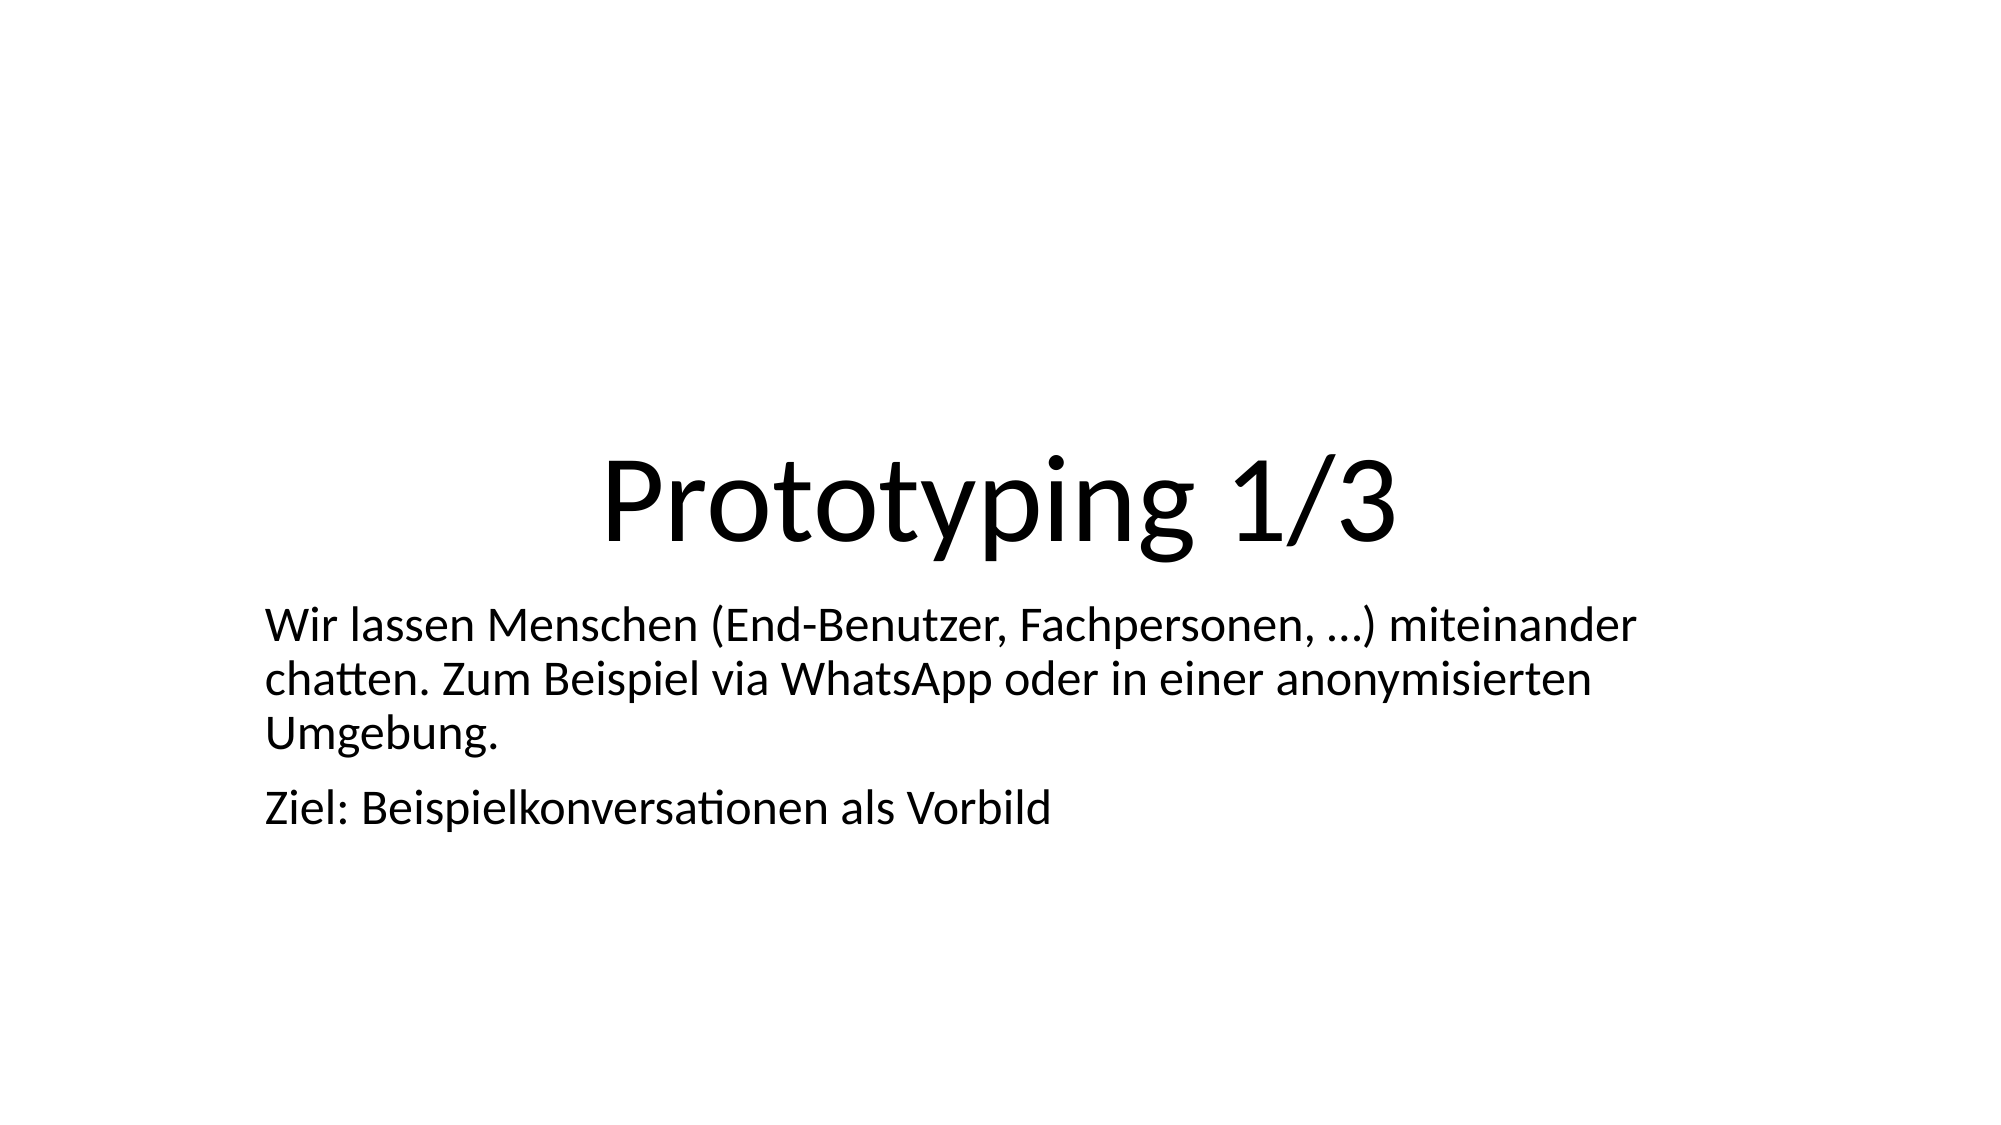

# Prototyping 1/3
Wir lassen Menschen (End-Benutzer, Fachpersonen, …) miteinander chatten. Zum Beispiel via WhatsApp oder in einer anonymisierten Umgebung.
Ziel: Beispielkonversationen als Vorbild